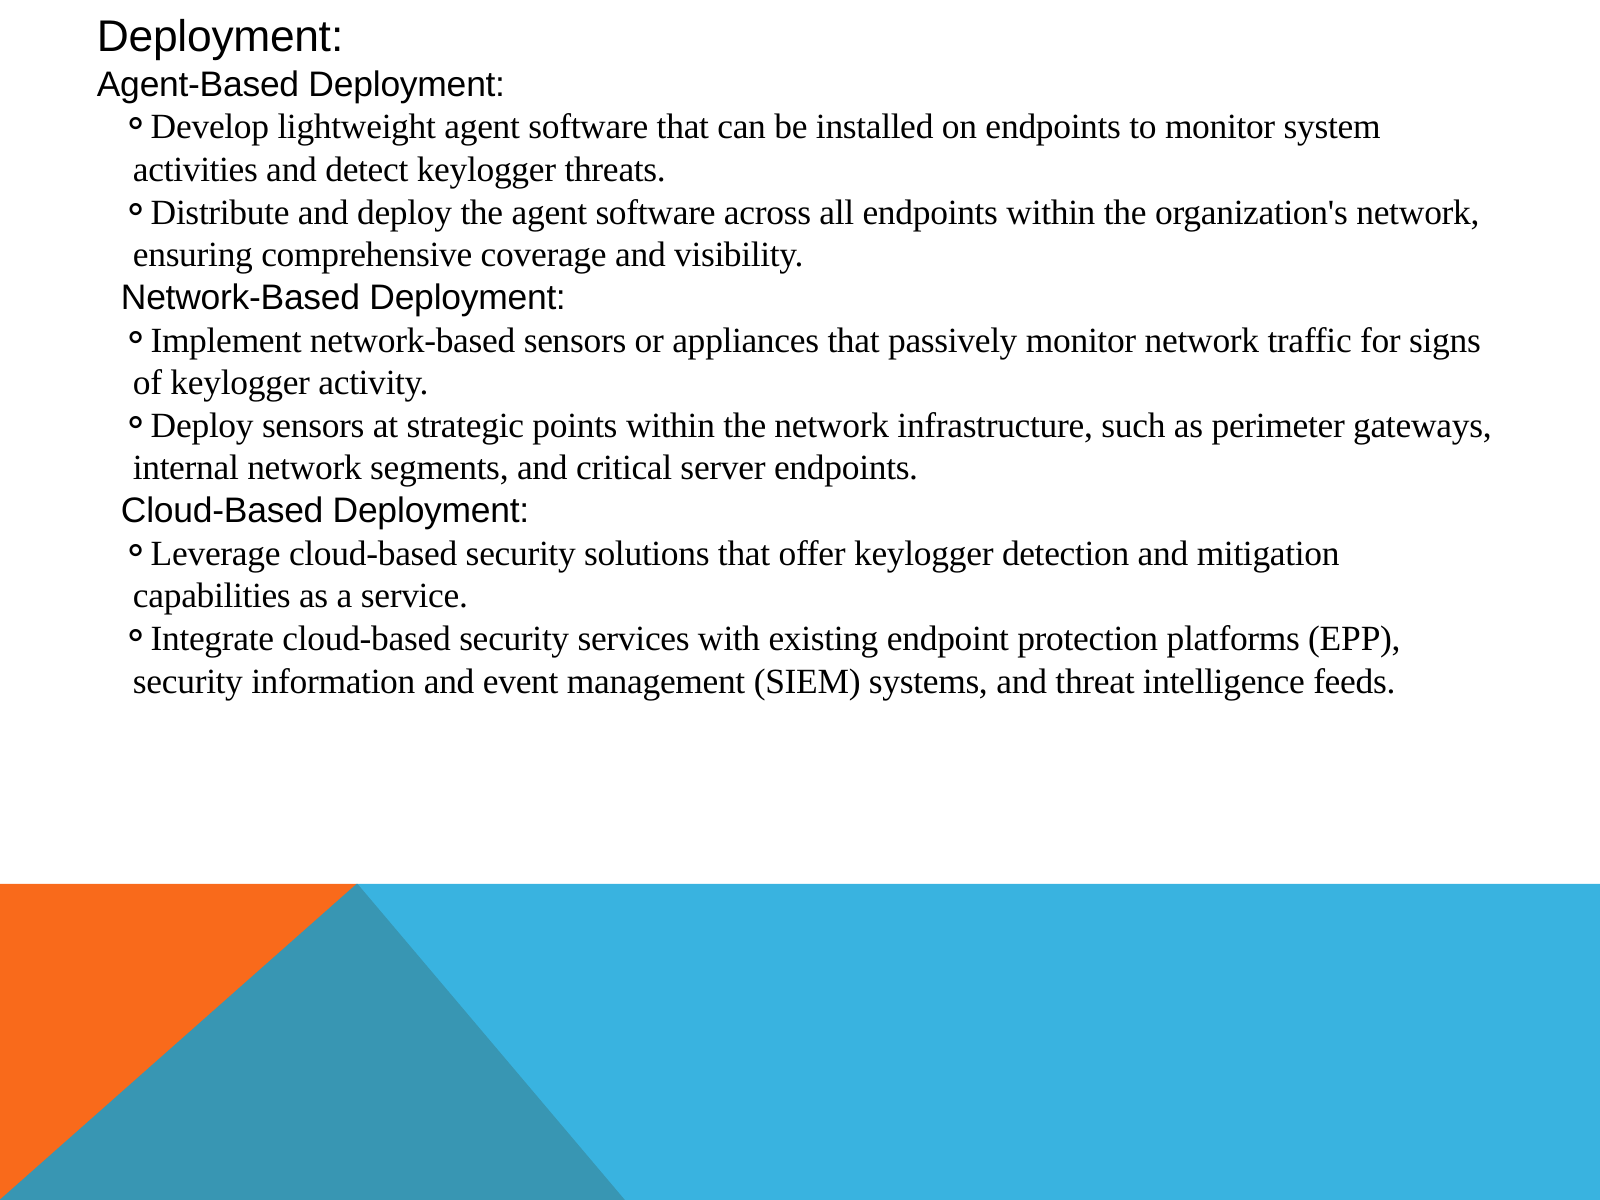

Deployment:
Agent-Based Deployment:
Develop lightweight agent software that can be installed on endpoints to monitor system activities and detect keylogger threats.
Distribute and deploy the agent software across all endpoints within the organization's network, ensuring comprehensive coverage and visibility.
Network-Based Deployment:
Implement network-based sensors or appliances that passively monitor network traffic for signs of keylogger activity.
Deploy sensors at strategic points within the network infrastructure, such as perimeter gateways, internal network segments, and critical server endpoints.
Cloud-Based Deployment:
Leverage cloud-based security solutions that offer keylogger detection and mitigation capabilities as a service.
Integrate cloud-based security services with existing endpoint protection platforms (EPP), security information and event management (SIEM) systems, and threat intelligence feeds.